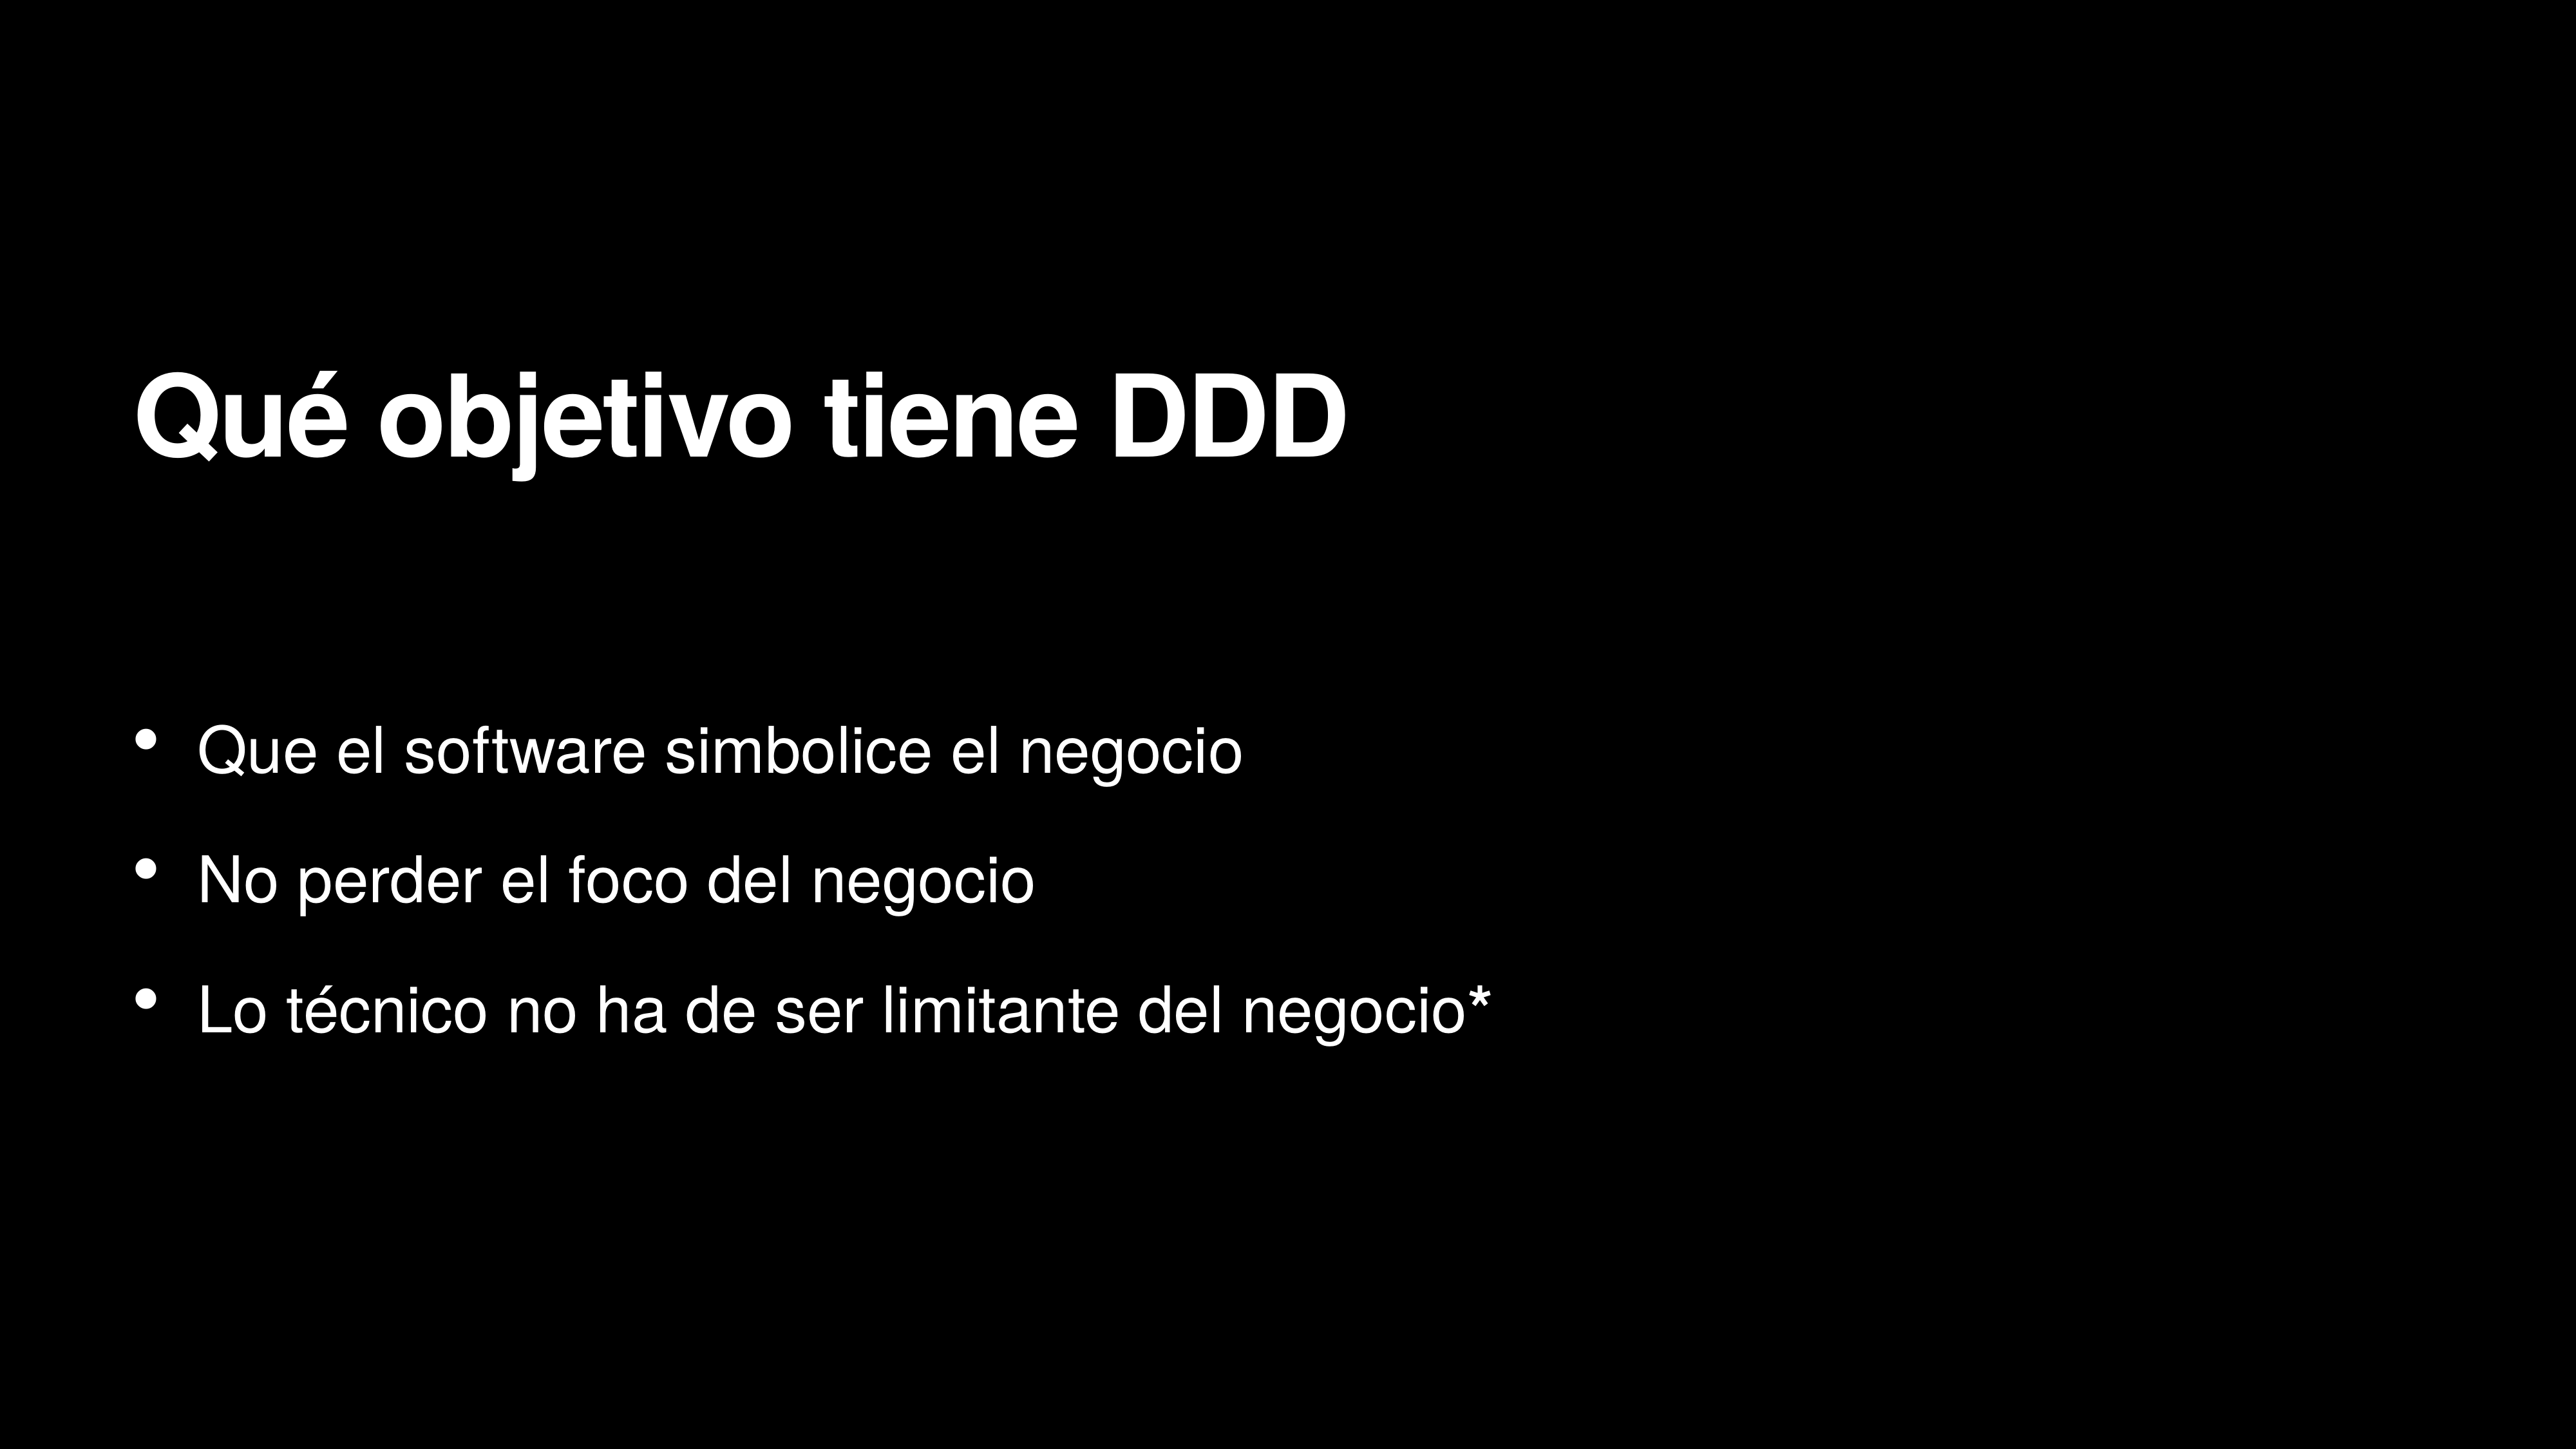

# Qué objetivo tiene DDD

Que el software simbolice el negocio
No perder el foco del negocio
Lo técnico no ha de ser limitante del negocio*